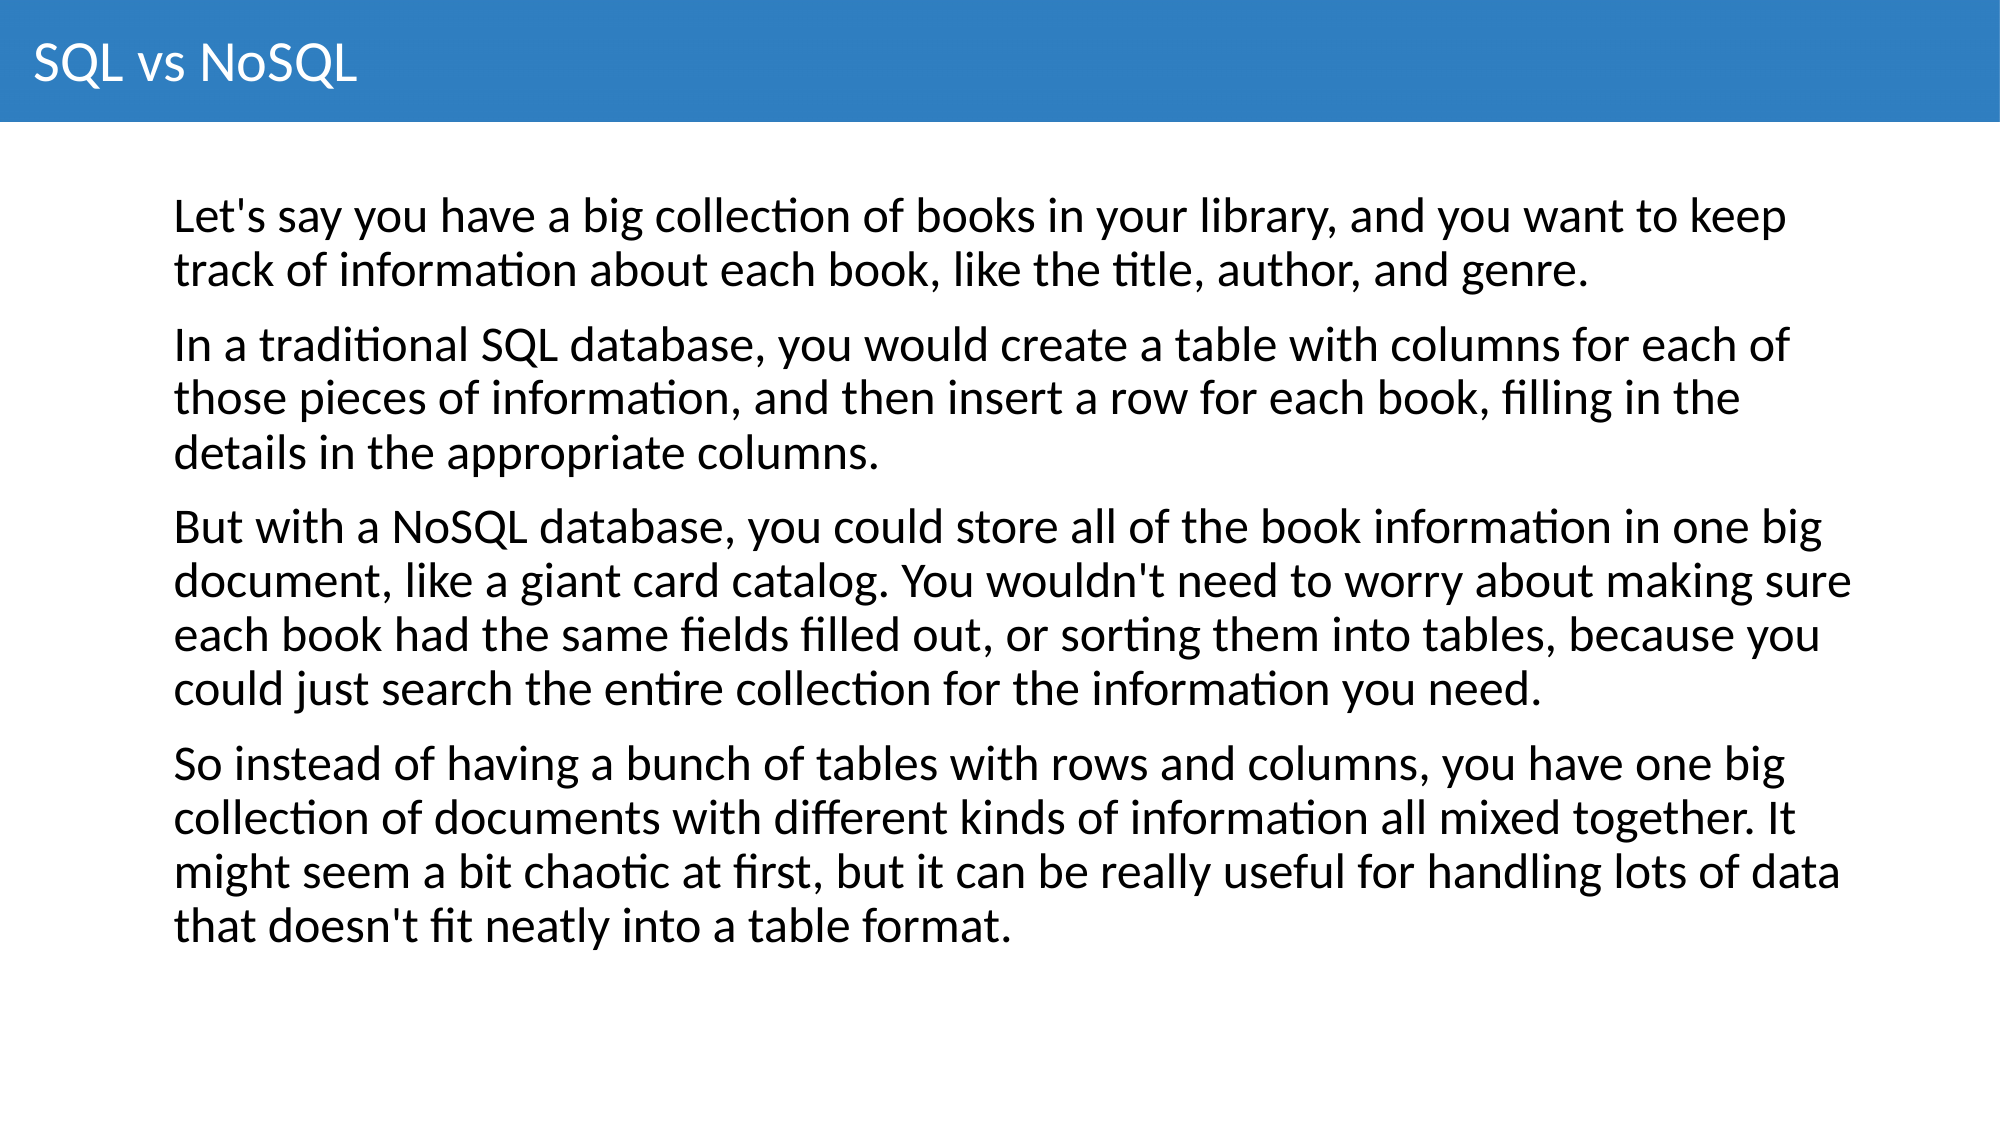

# SQL vs NoSQL
Let's say you have a big collection of books in your library, and you want to keep track of information about each book, like the title, author, and genre.
In a traditional SQL database, you would create a table with columns for each of those pieces of information, and then insert a row for each book, filling in the details in the appropriate columns.
But with a NoSQL database, you could store all of the book information in one big document, like a giant card catalog. You wouldn't need to worry about making sure each book had the same fields filled out, or sorting them into tables, because you could just search the entire collection for the information you need.
So instead of having a bunch of tables with rows and columns, you have one big collection of documents with different kinds of information all mixed together. It might seem a bit chaotic at first, but it can be really useful for handling lots of data that doesn't fit neatly into a table format.